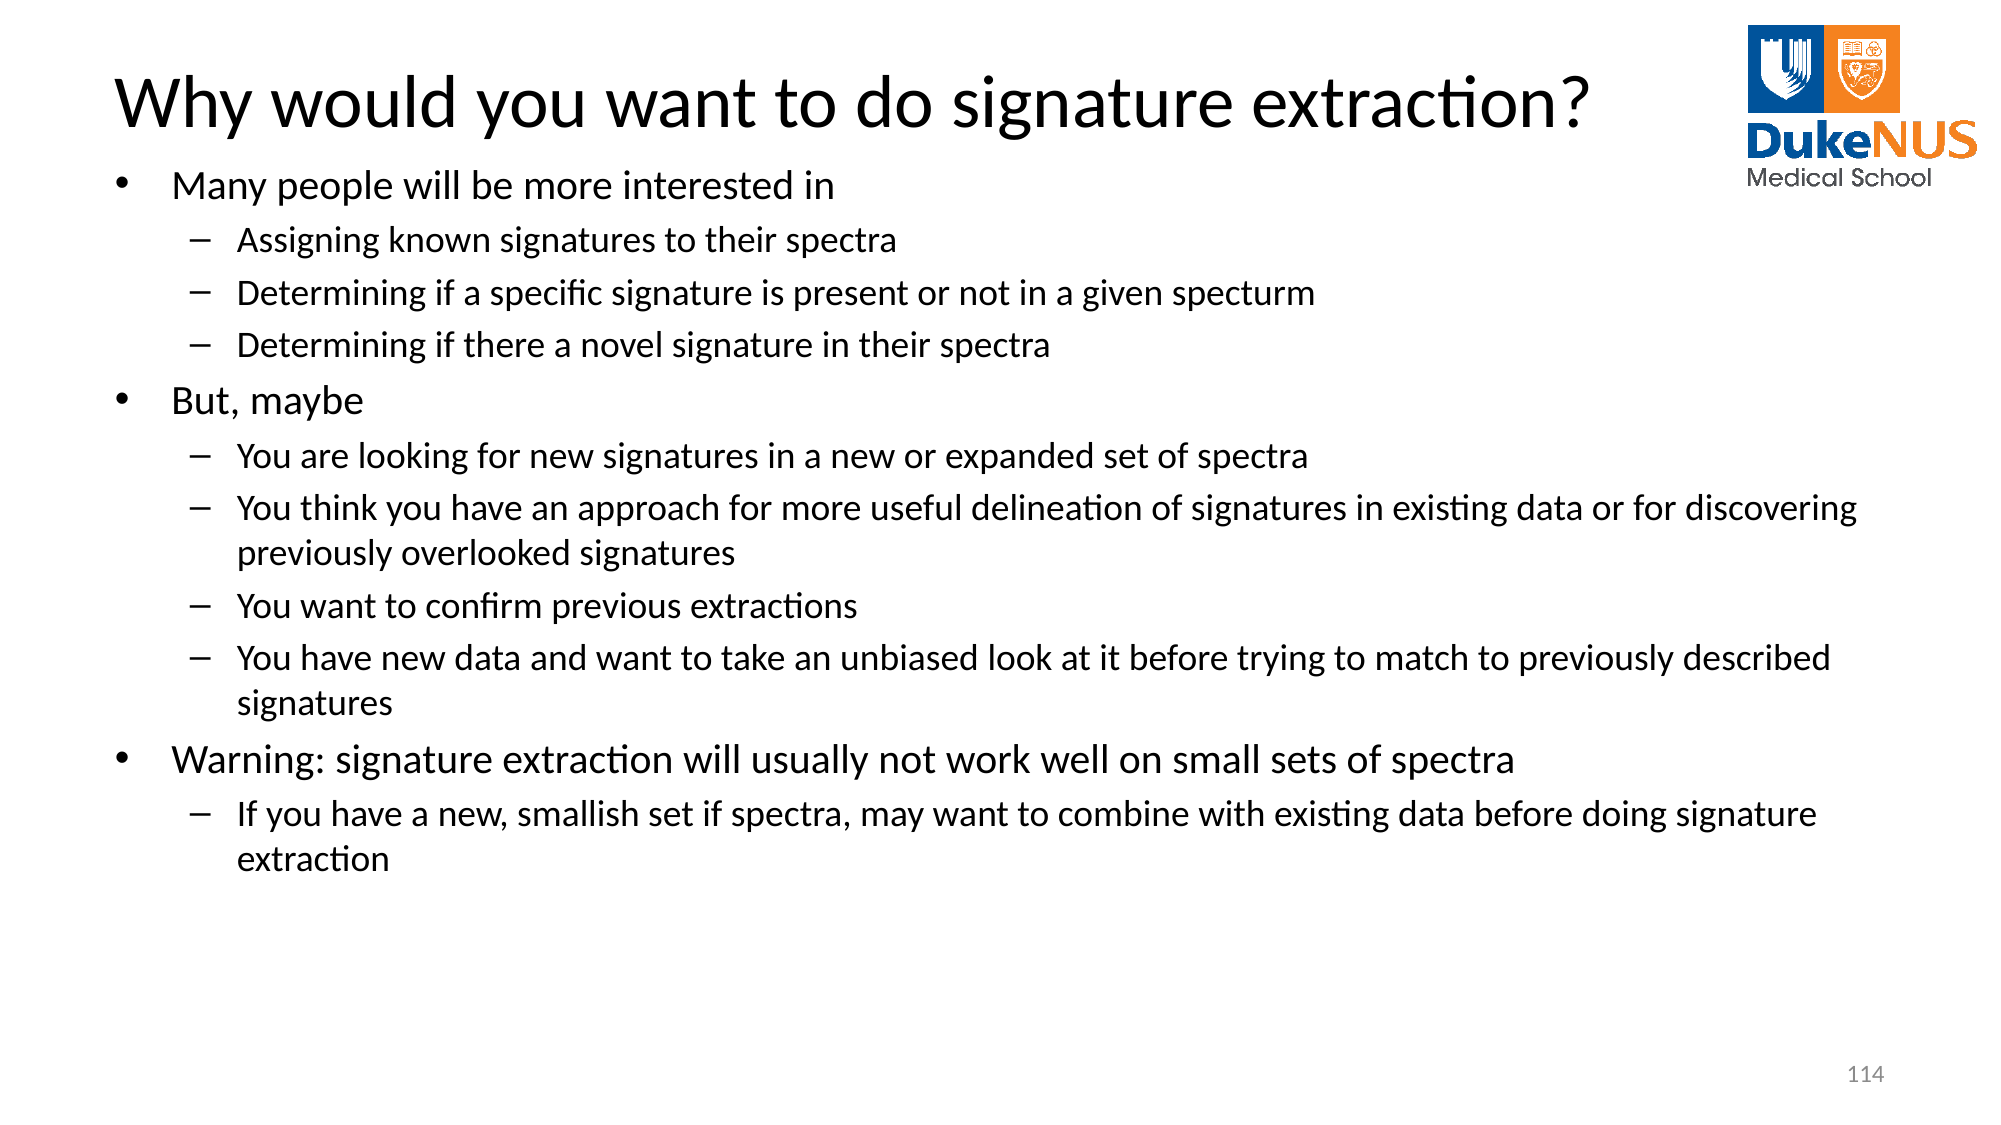

# Why would you want to do signature extraction?
Many people will be more interested in
Assigning known signatures to their spectra
Determining if a specific signature is present or not in a given specturm
Determining if there a novel signature in their spectra
But, maybe
You are looking for new signatures in a new or expanded set of spectra
You think you have an approach for more useful delineation of signatures in existing data or for discovering previously overlooked signatures
You want to confirm previous extractions
You have new data and want to take an unbiased look at it before trying to match to previously described signatures
Warning: signature extraction will usually not work well on small sets of spectra
If you have a new, smallish set if spectra, may want to combine with existing data before doing signature extraction
114